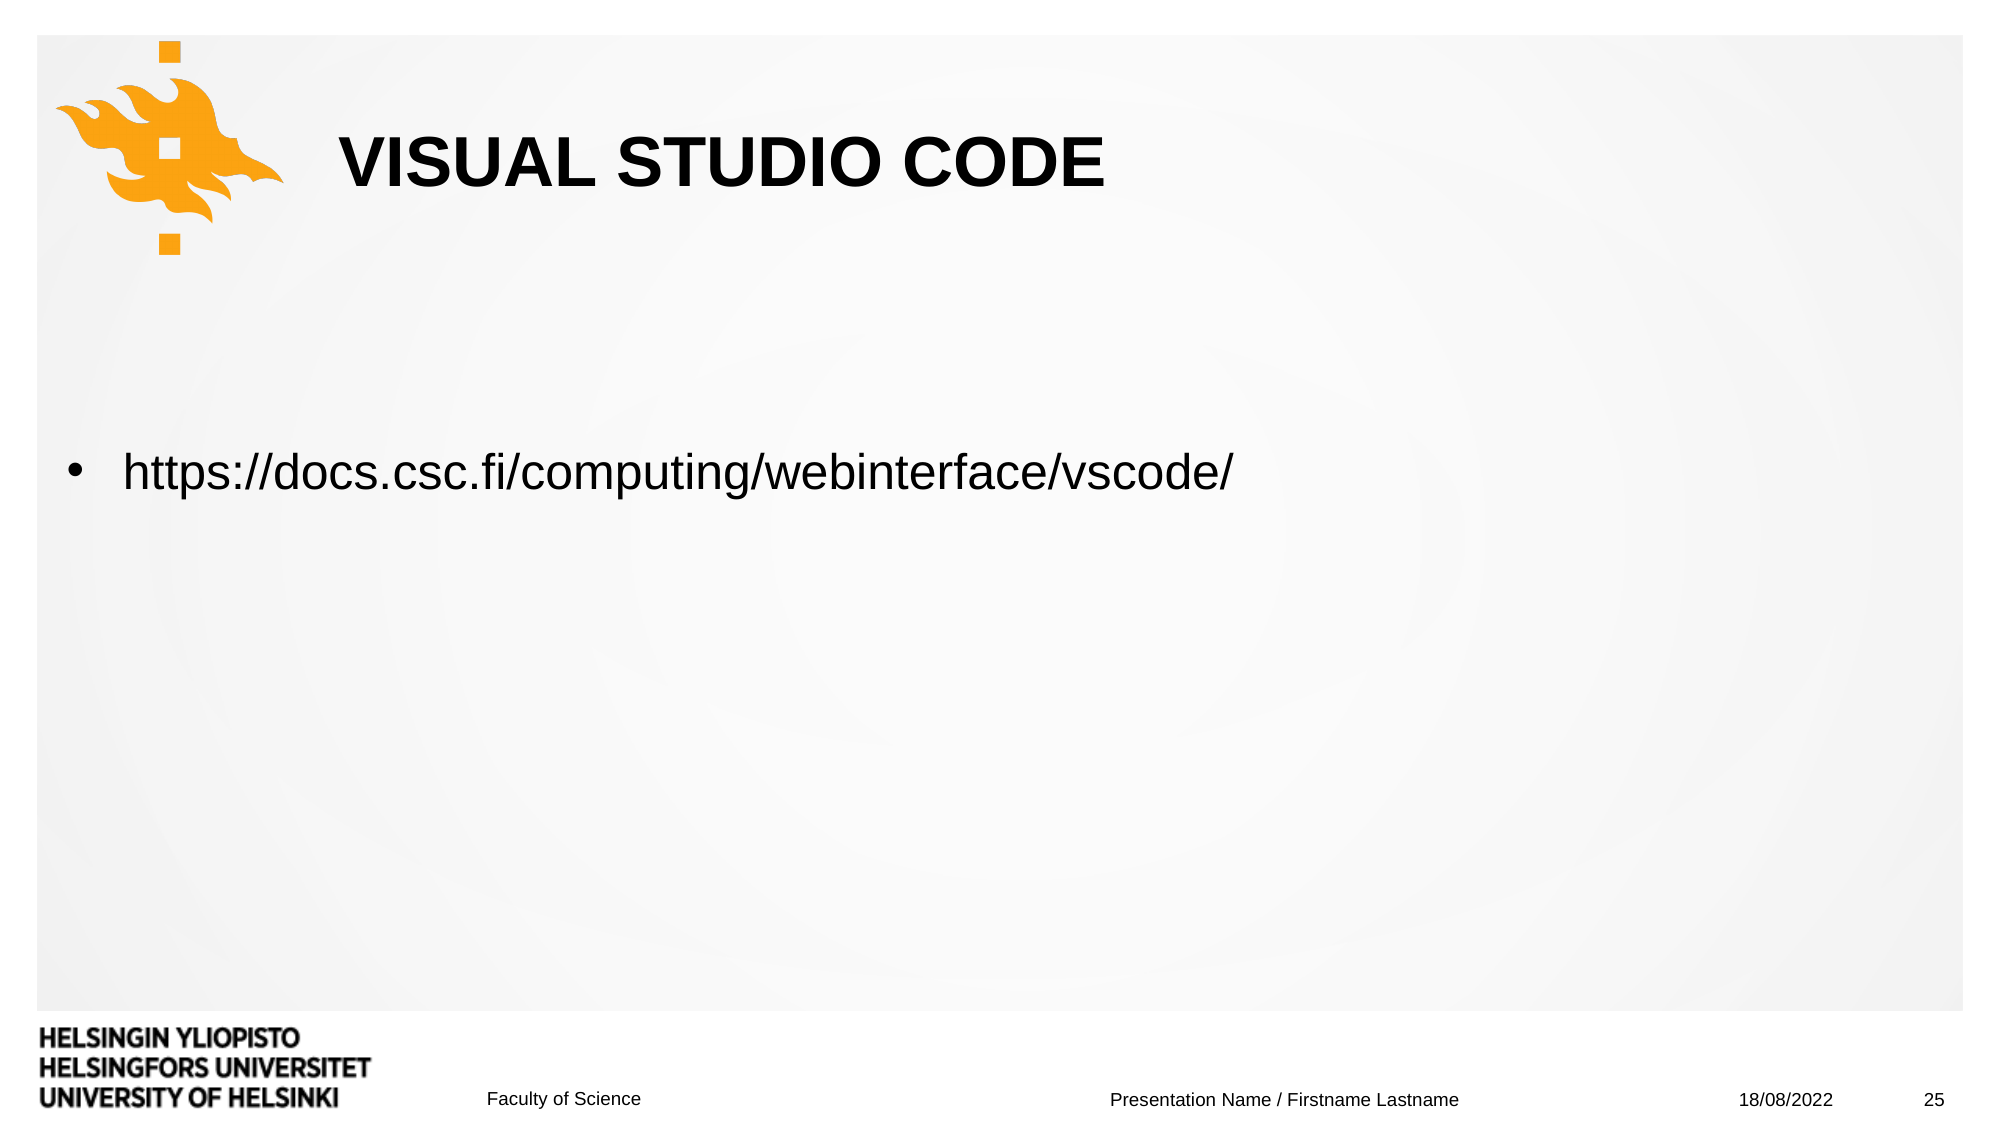

# Visual studio code
https://docs.csc.fi/computing/webinterface/vscode/
18/08/2022
25
Presentation Name / Firstname Lastname